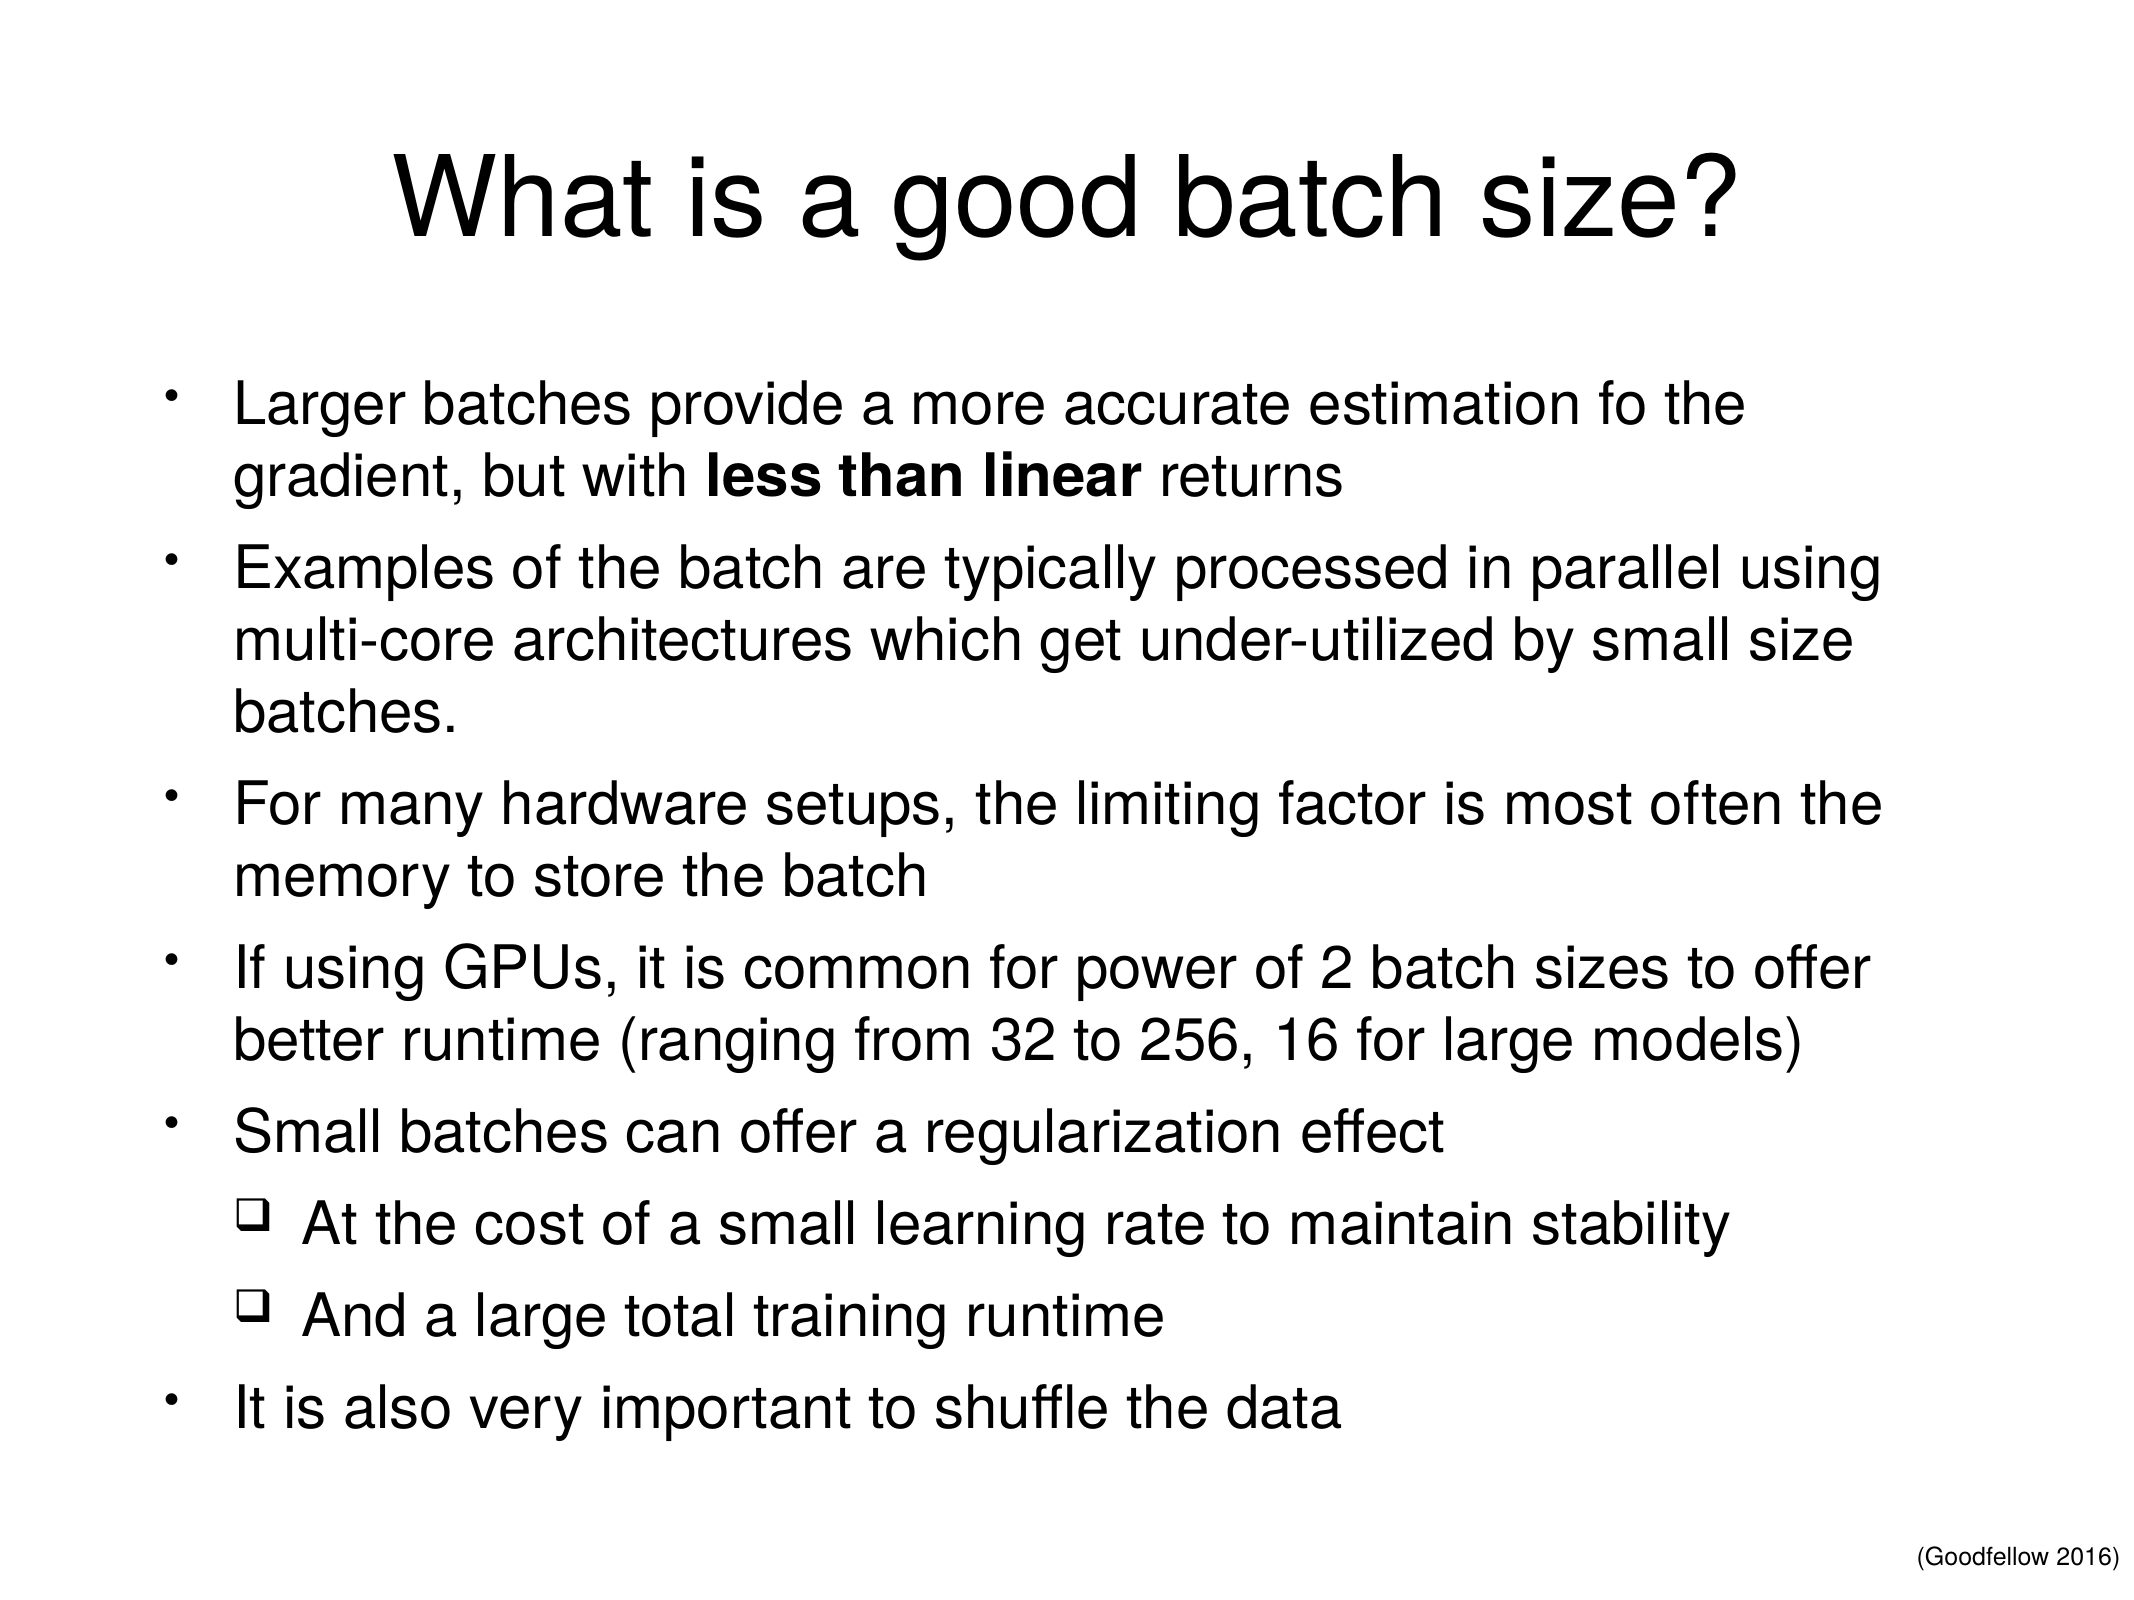

# What is a good batch size?
Larger batches provide a more accurate estimation fo the gradient, but with less than linear returns
Examples of the batch are typically processed in parallel using multi-core architectures which get under-utilized by small size batches.
For many hardware setups, the limiting factor is most often the memory to store the batch
If using GPUs, it is common for power of 2 batch sizes to offer better runtime (ranging from 32 to 256, 16 for large models)
Small batches can offer a regularization effect
At the cost of a small learning rate to maintain stability
And a large total training runtime
It is also very important to shuffle the data